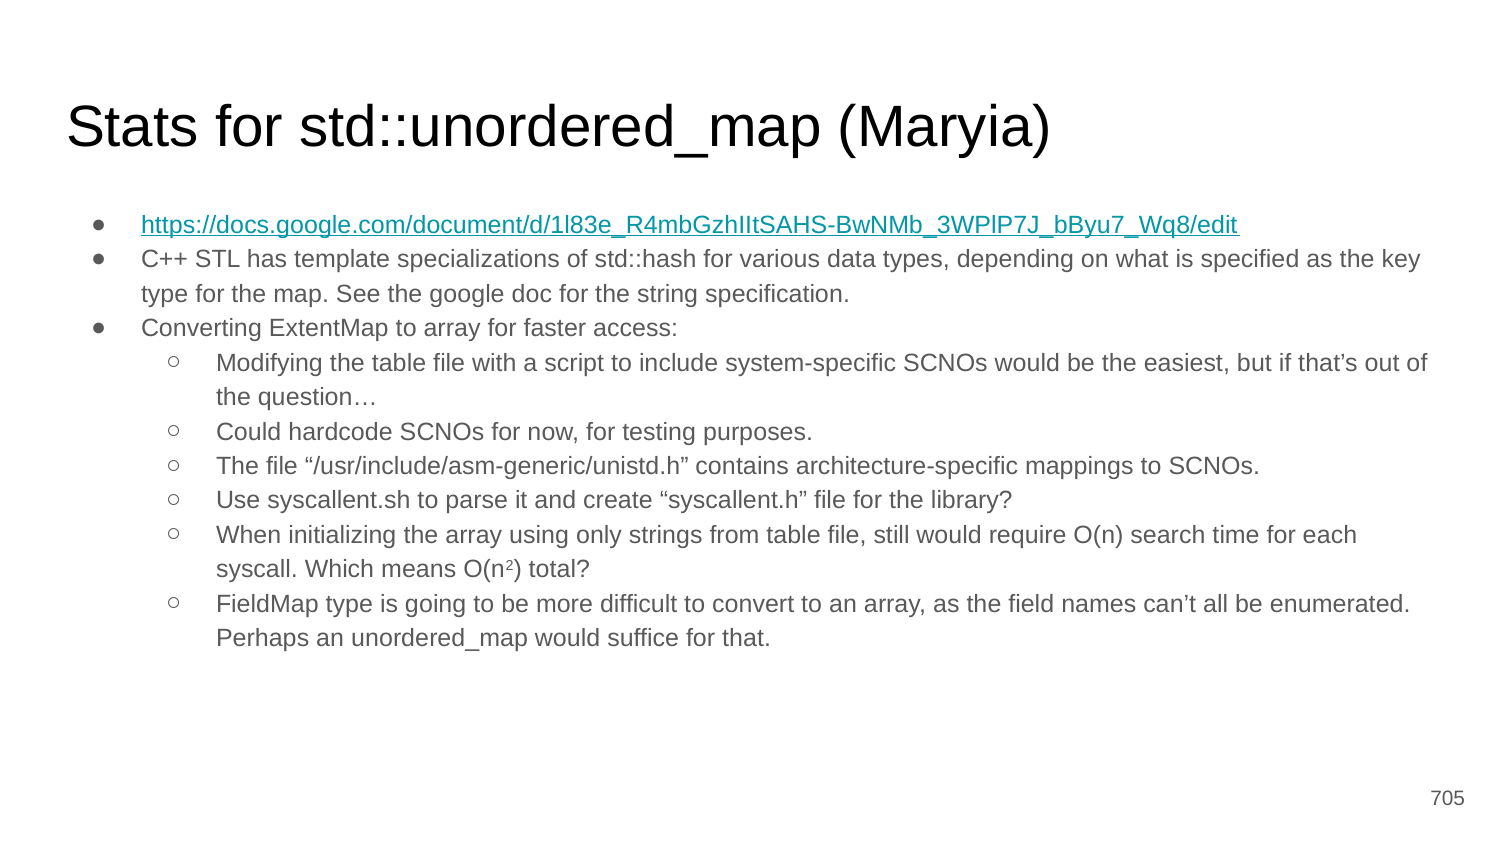

# Stats for std::unordered_map (Maryia)
https://docs.google.com/document/d/1l83e_R4mbGzhIItSAHS-BwNMb_3WPlP7J_bByu7_Wq8/edit
C++ STL has template specializations of std::hash for various data types, depending on what is specified as the key type for the map. See the google doc for the string specification.
Converting ExtentMap to array for faster access:
Modifying the table file with a script to include system-specific SCNOs would be the easiest, but if that’s out of the question…
Could hardcode SCNOs for now, for testing purposes.
The file “/usr/include/asm-generic/unistd.h” contains architecture-specific mappings to SCNOs.
Use syscallent.sh to parse it and create “syscallent.h” file for the library?
When initializing the array using only strings from table file, still would require O(n) search time for each syscall. Which means O(n2) total?
FieldMap type is going to be more difficult to convert to an array, as the field names can’t all be enumerated. Perhaps an unordered_map would suffice for that.
705